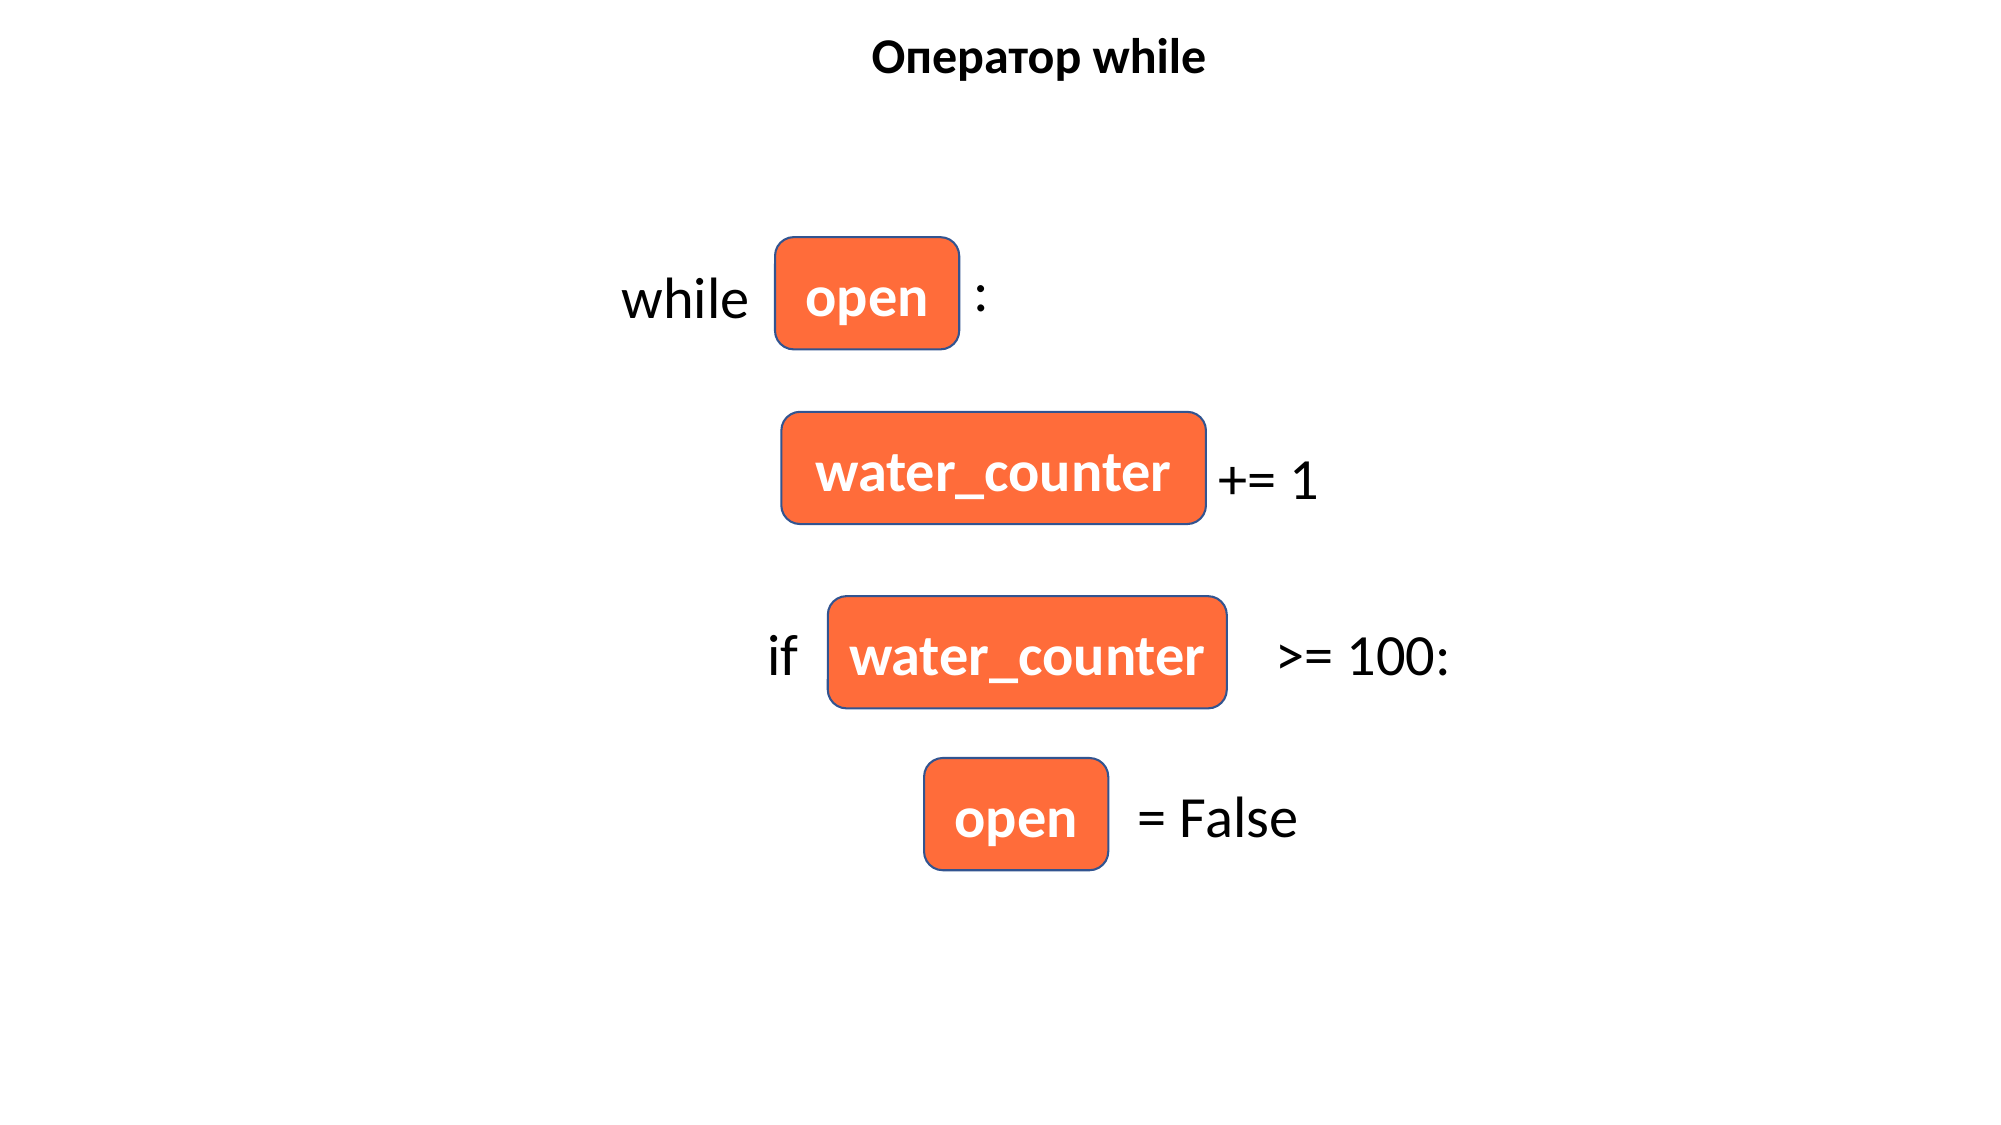

Оператор while
open
:
while
water_counter
 += 1
water_counter
if
>= 100:
open
= False